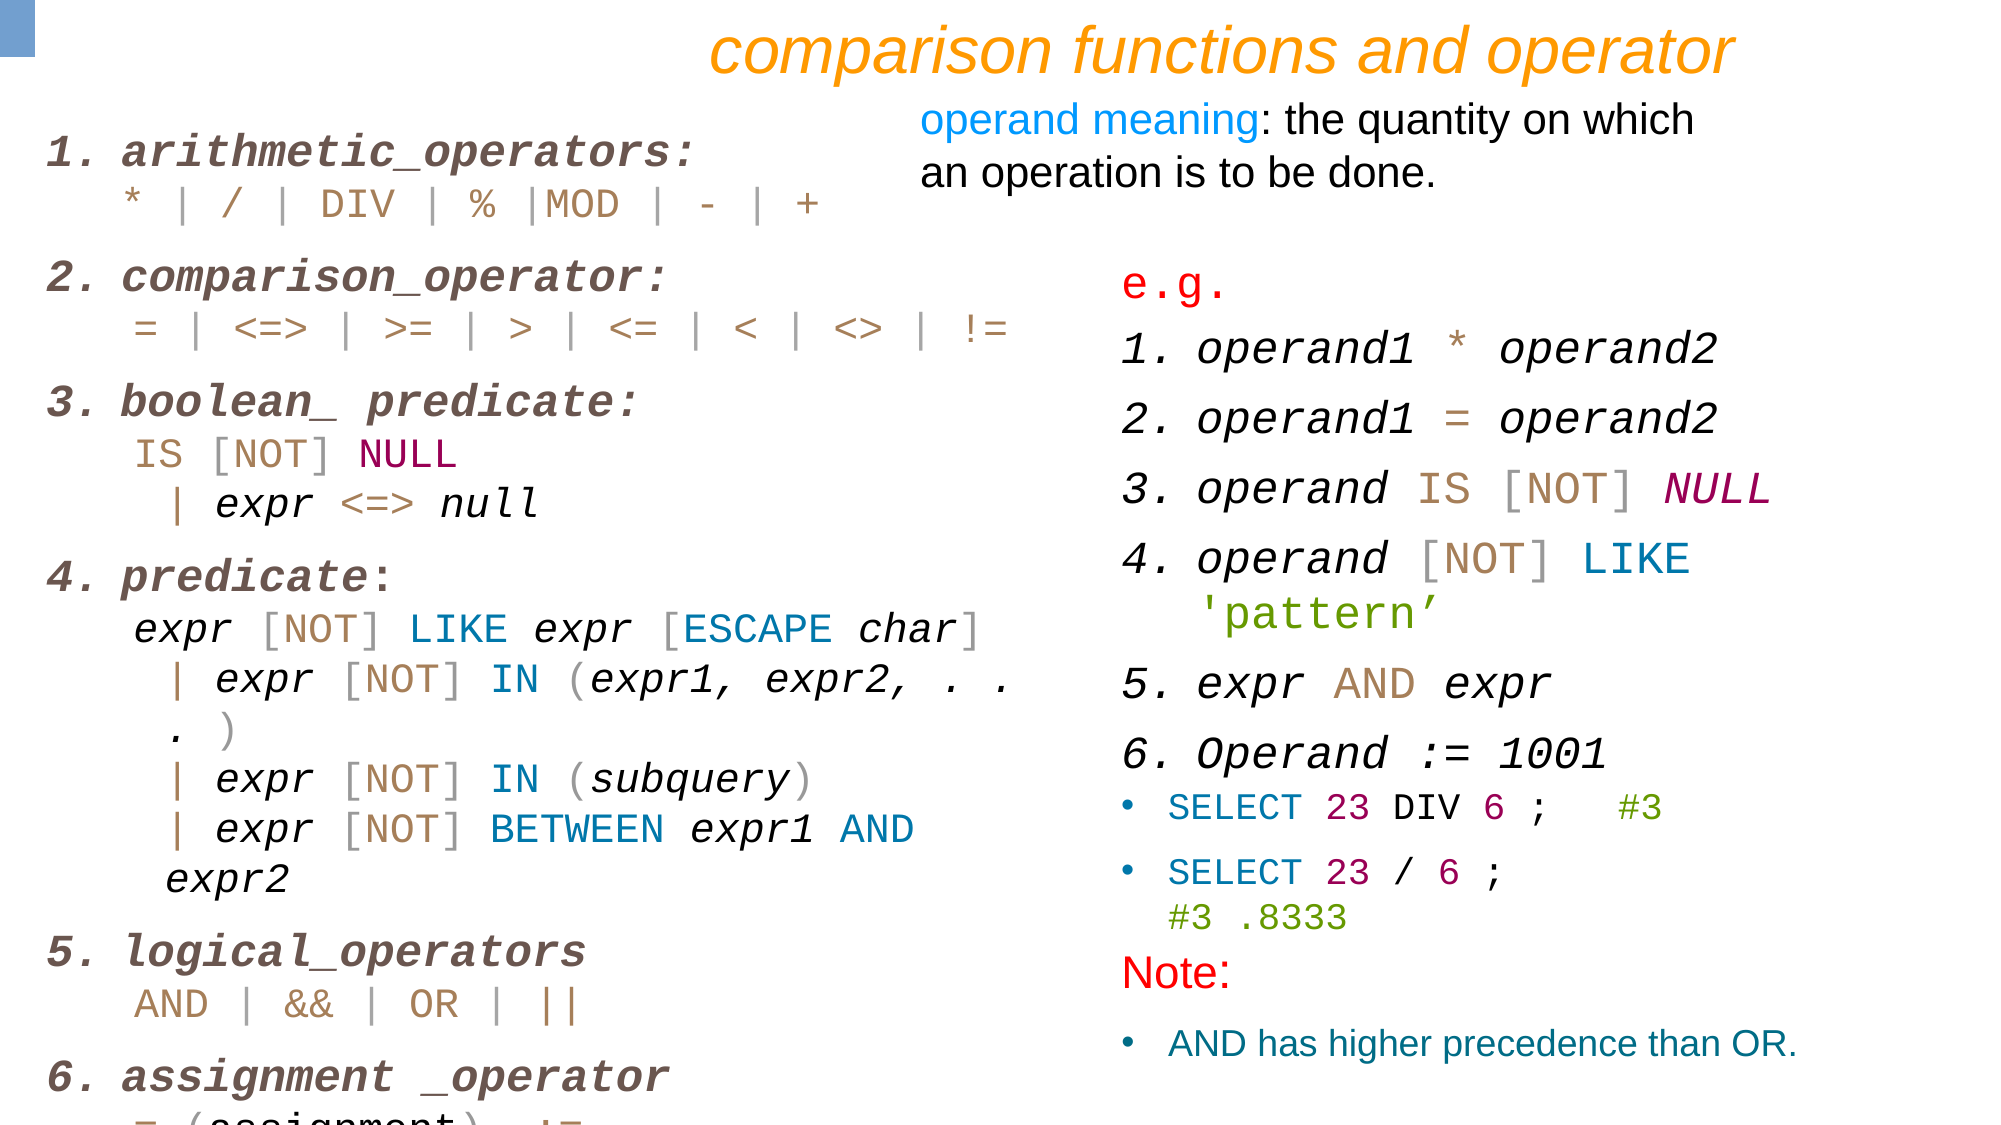

comparison functions and operator
operand meaning: the quantity on which an operation is to be done.
arithmetic_operators:
* | / | DIV | % |MOD | - | +

comparison_operator:
= | <=> | >= | > | <= | < | <> | !=

boolean_ predicate:
IS [NOT] NULL
| expr <=> null

predicate:
expr [NOT] LIKE expr [ESCAPE char]
| expr [NOT] IN (expr1, expr2, . . . )
| expr [NOT] IN (subquery)
| expr [NOT] BETWEEN expr1 AND expr2

logical_operators
AND | && | OR | ||

assignment _operator
= (assignment), :=
e.g.

operand1 * operand2

operand1 = operand2

operand IS [NOT] NULL

operand [NOT] LIKE 'pattern’

expr AND expr

Operand := 1001
SELECT 23 DIV 6 ;	#3

SELECT 23 / 6 ;		#3 .8333
Note:

AND has higher precedence than OR.